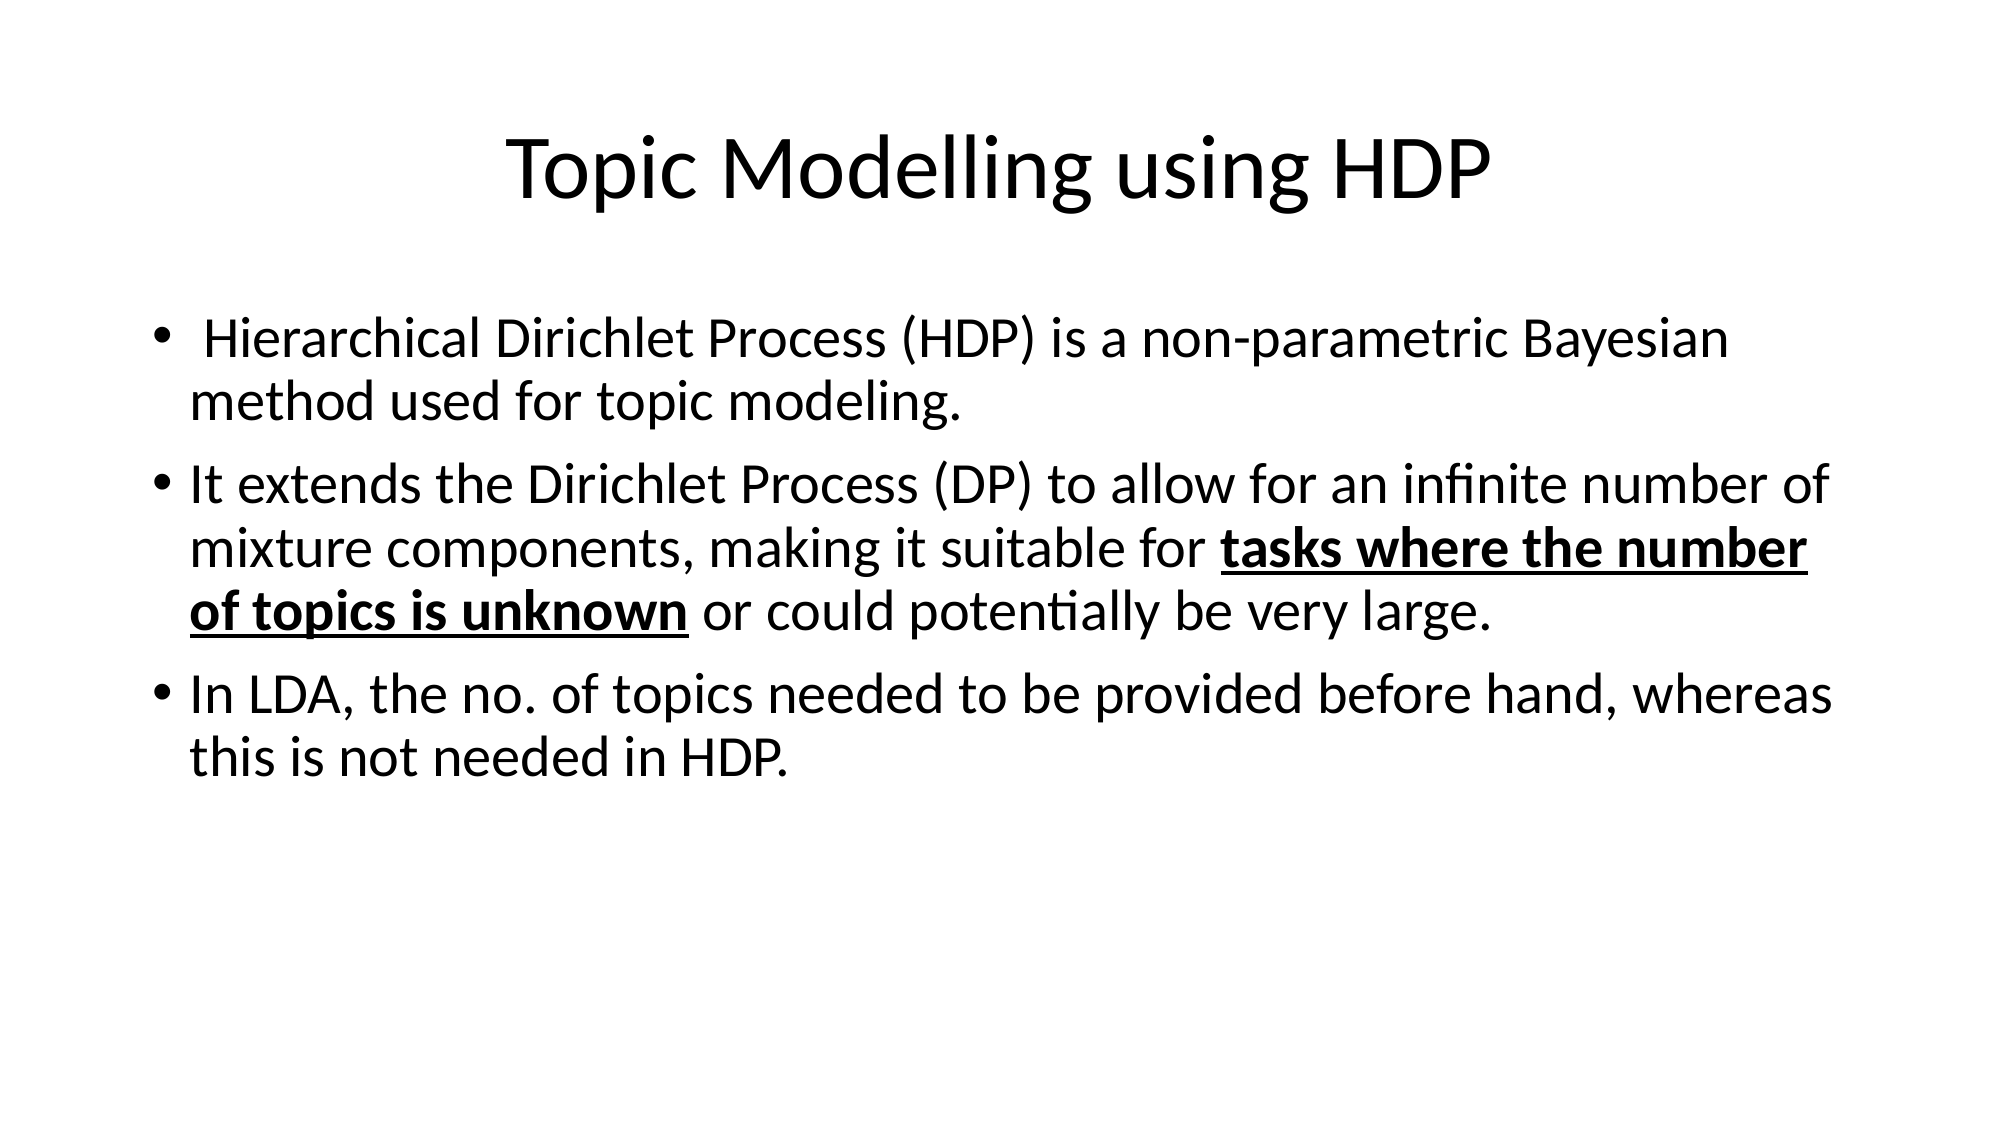

# Topic Modelling using HDP
 Hierarchical Dirichlet Process (HDP) is a non-parametric Bayesian method used for topic modeling.
It extends the Dirichlet Process (DP) to allow for an infinite number of mixture components, making it suitable for tasks where the number of topics is unknown or could potentially be very large.
In LDA, the no. of topics needed to be provided before hand, whereas this is not needed in HDP.